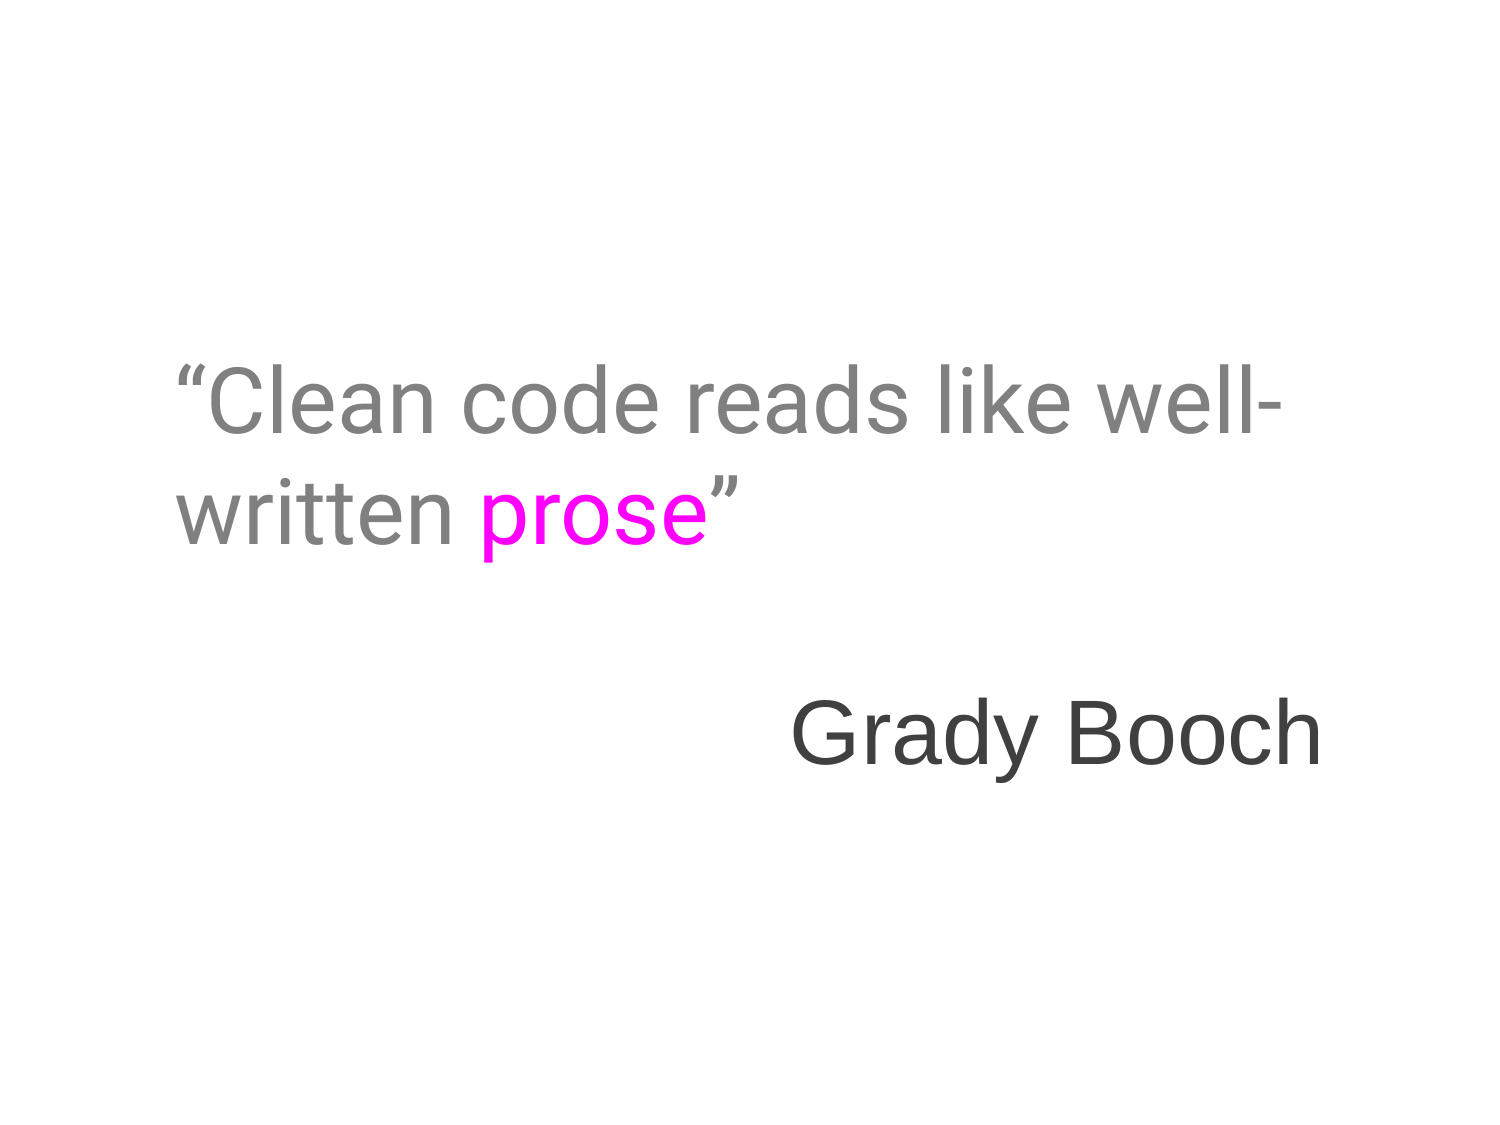

# “Clean code reads like well-written prose”
Grady Booch